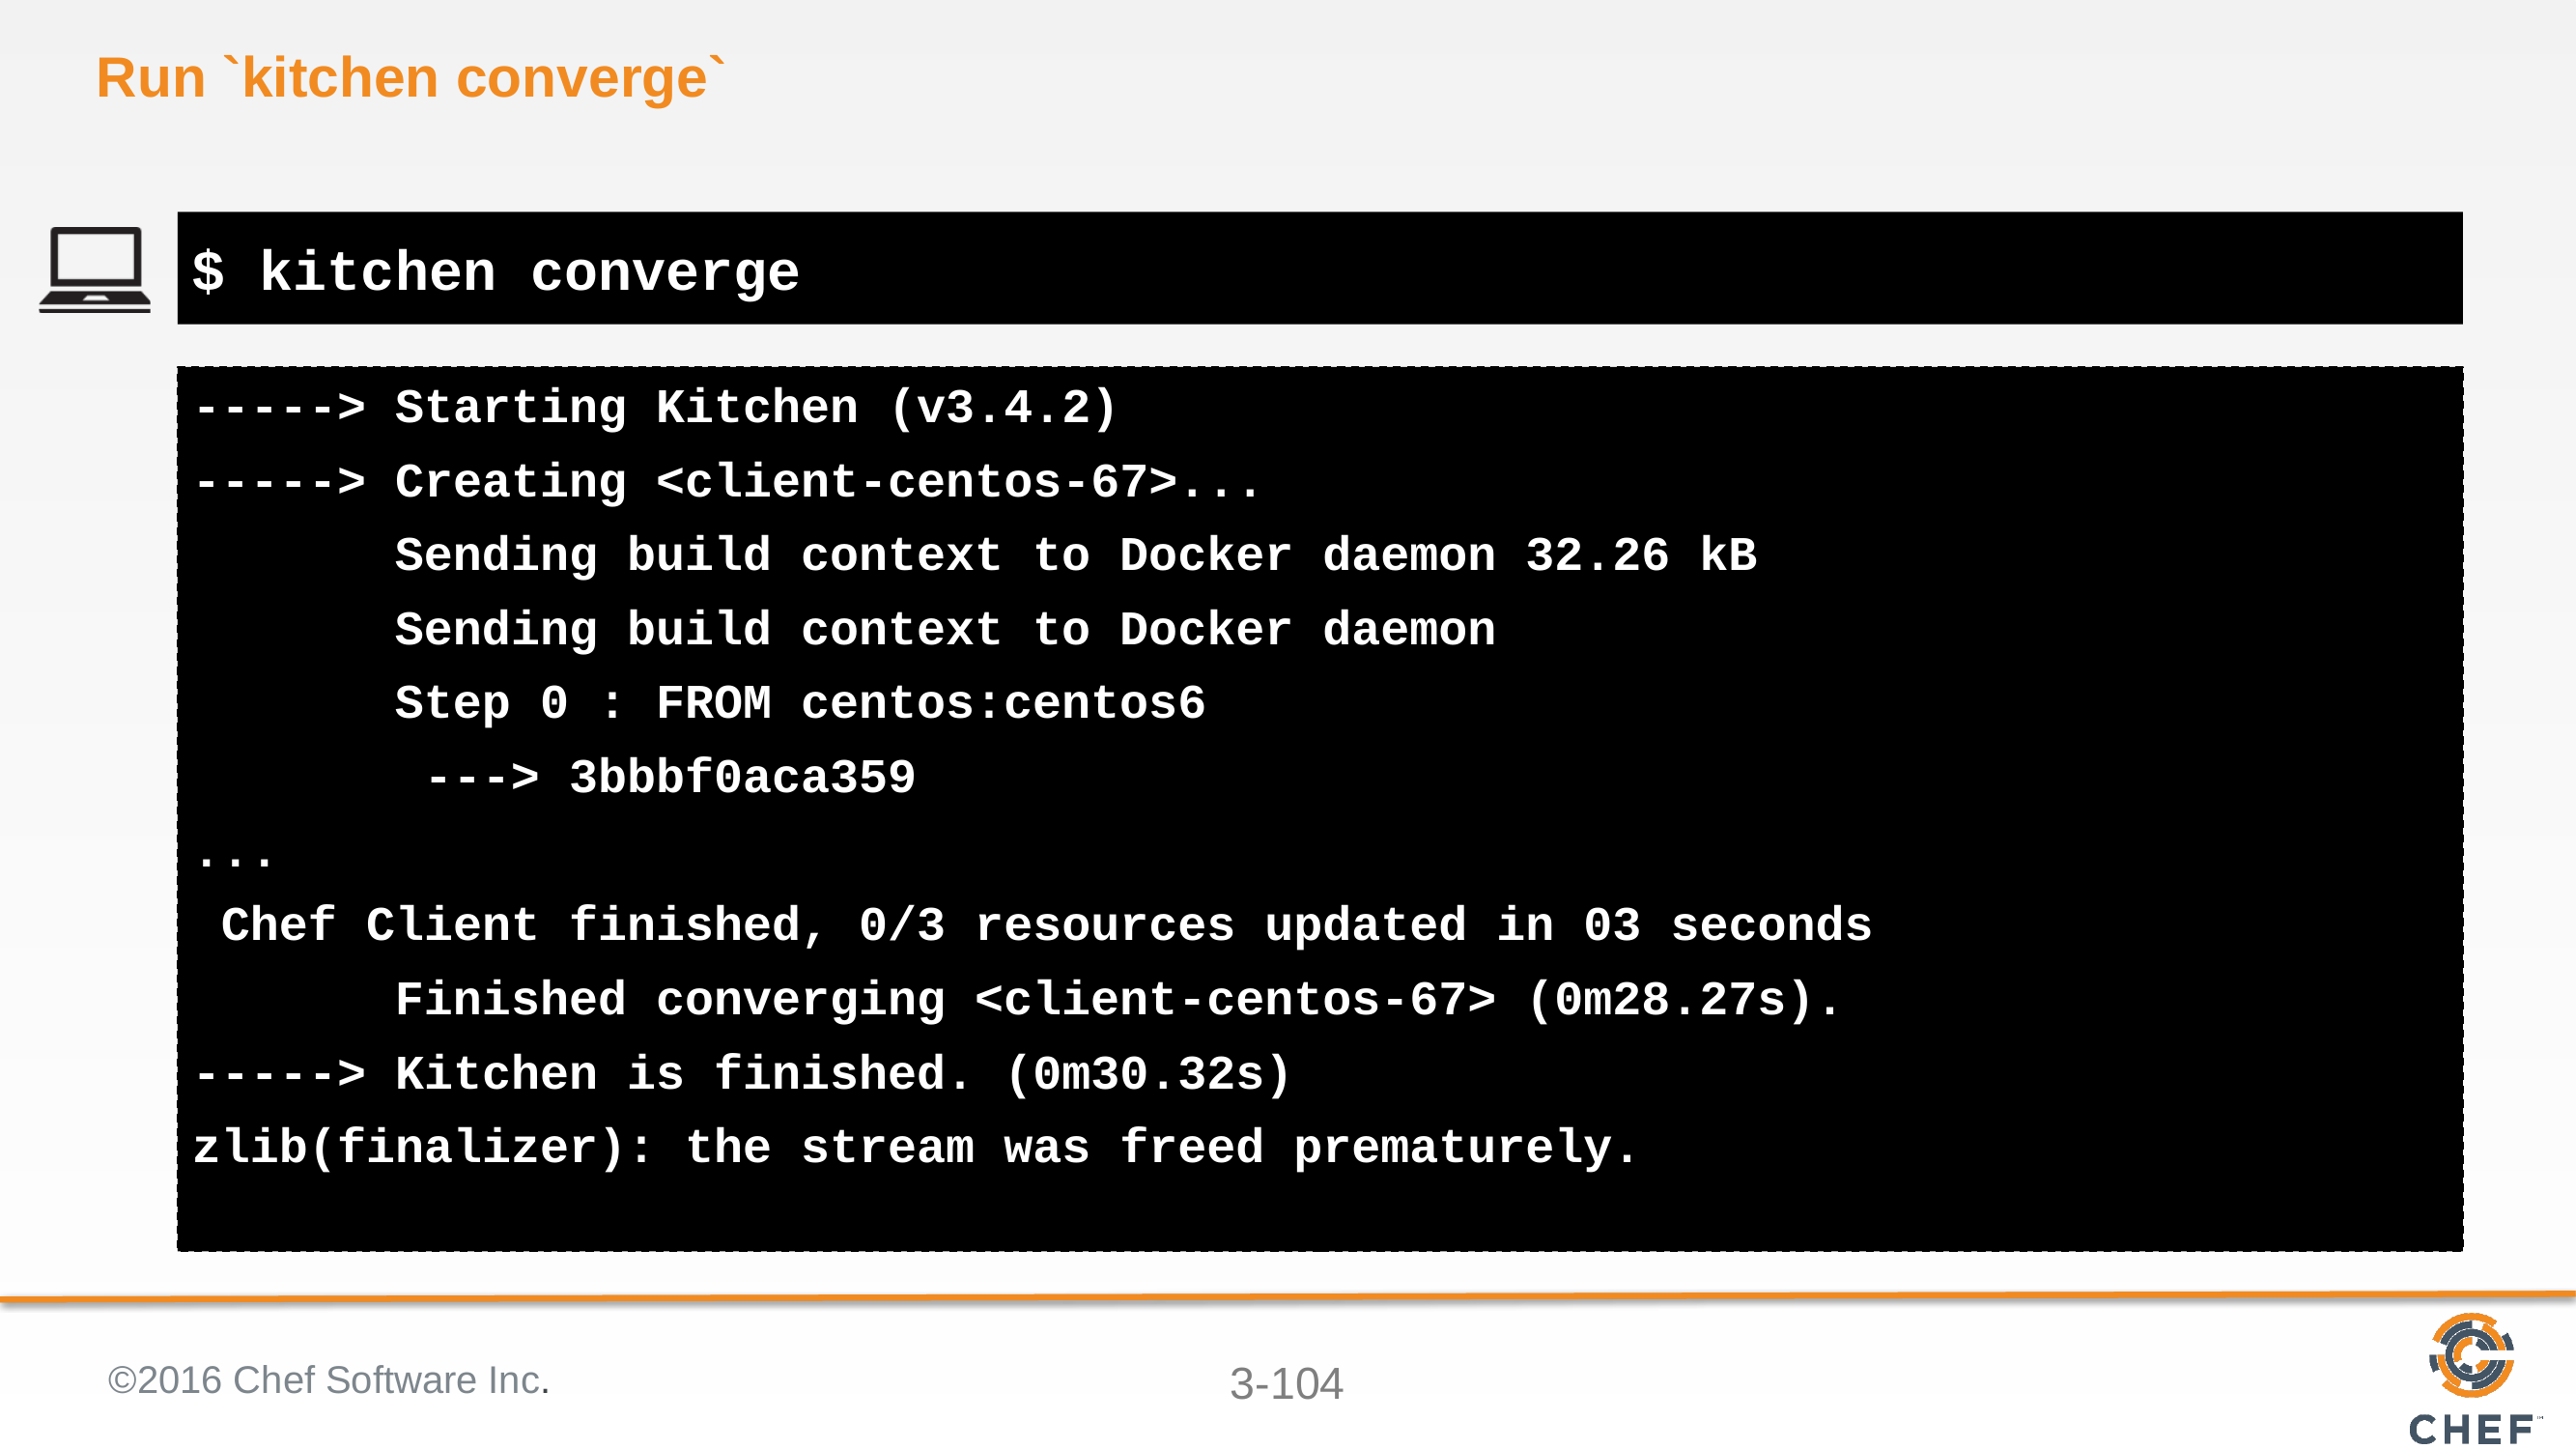

# Run `kitchen converge`

$ kitchen converge

-----> Starting Kitchen (v3.4.2)
-----> Creating <client-centos-67>...
       Sending build context to Docker daemon 32.26 kB
       Sending build context to Docker daemon
       Step 0 : FROM centos:centos6
        ---> 3bbbf0aca359
...
 Chef Client finished, 0/3 resources updated in 03 seconds
       Finished converging <client-centos-67> (0m28.27s).
-----> Kitchen is finished. (0m30.32s)
zlib(finalizer): the stream was freed prematurely.